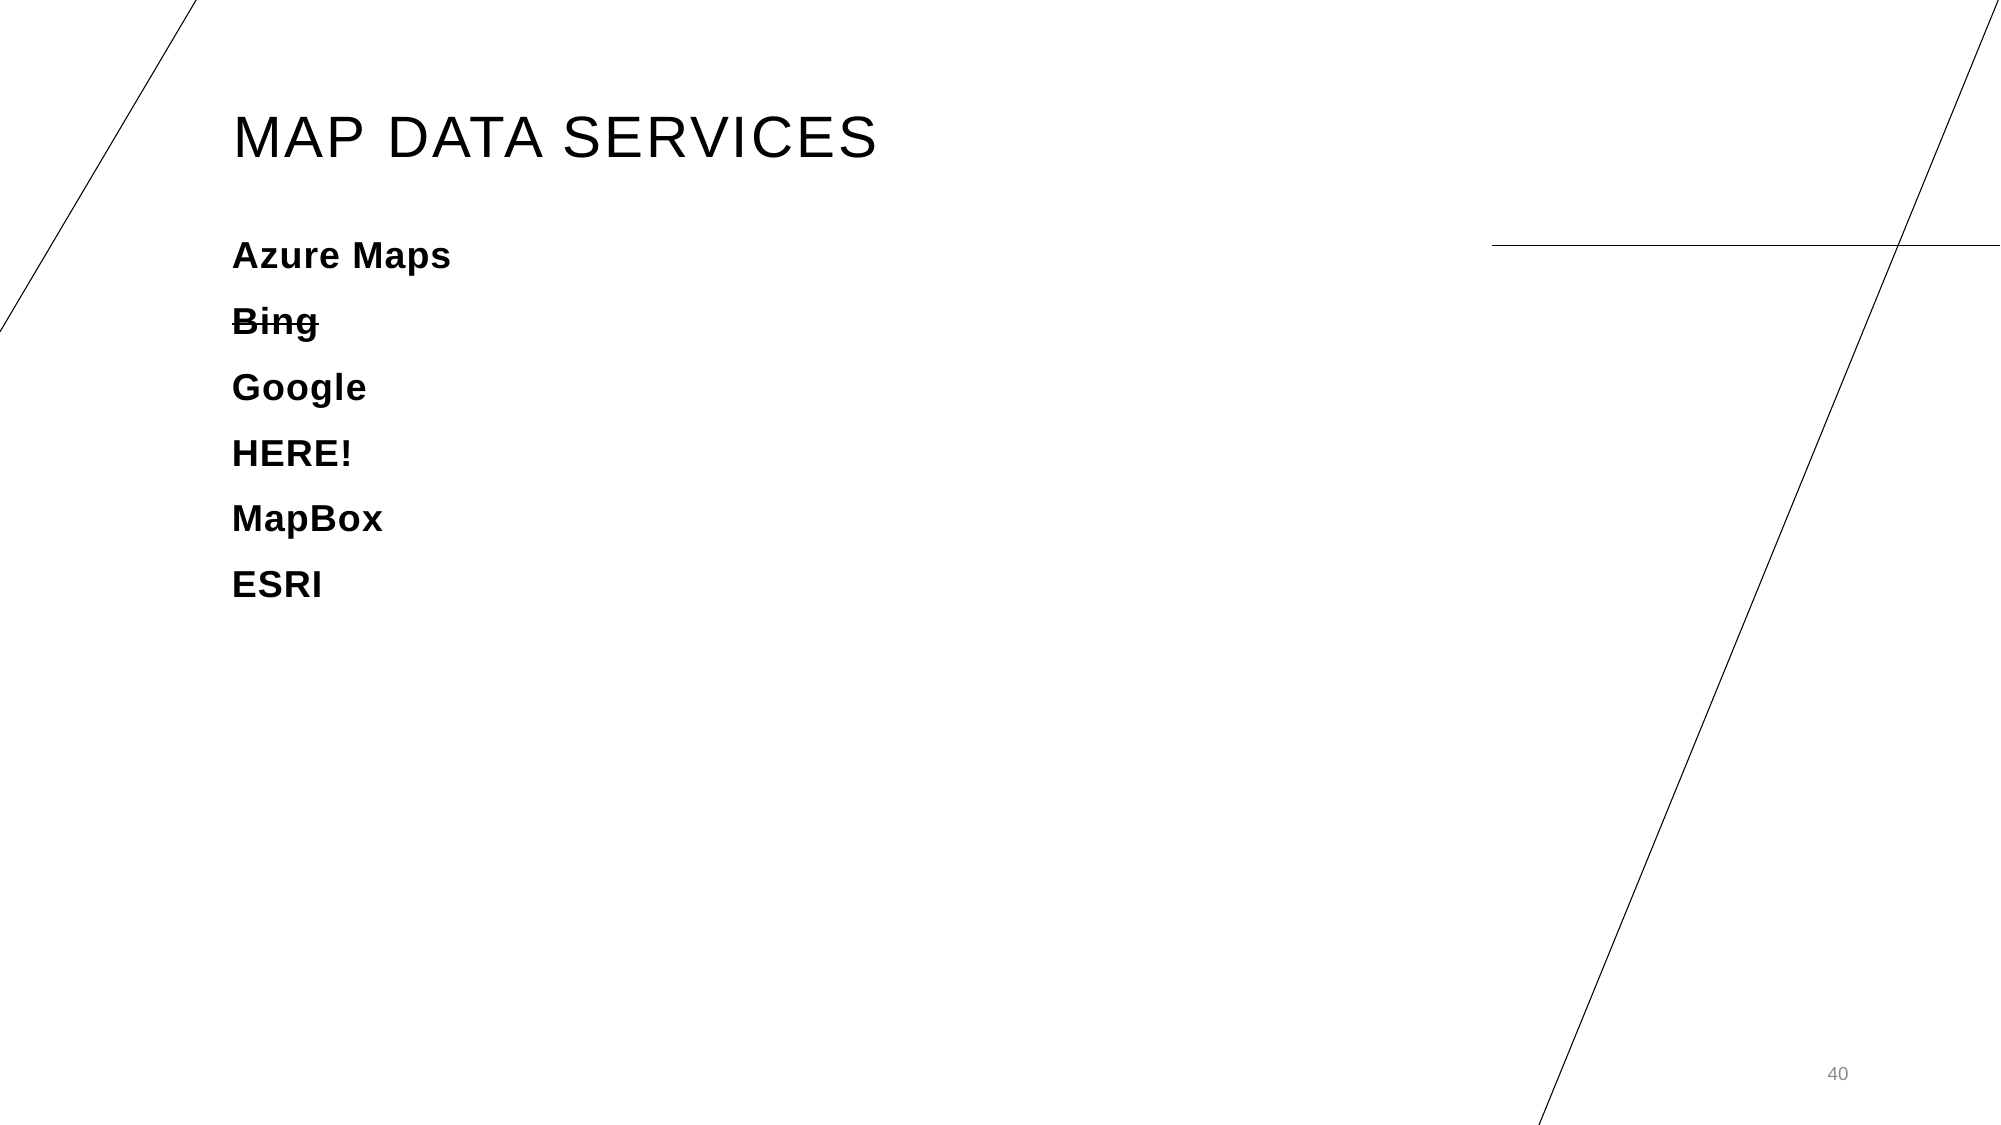

# MAP DATA SERVICES
Azure Maps
Bing
Google
HERE!
MapBox
ESRI
40